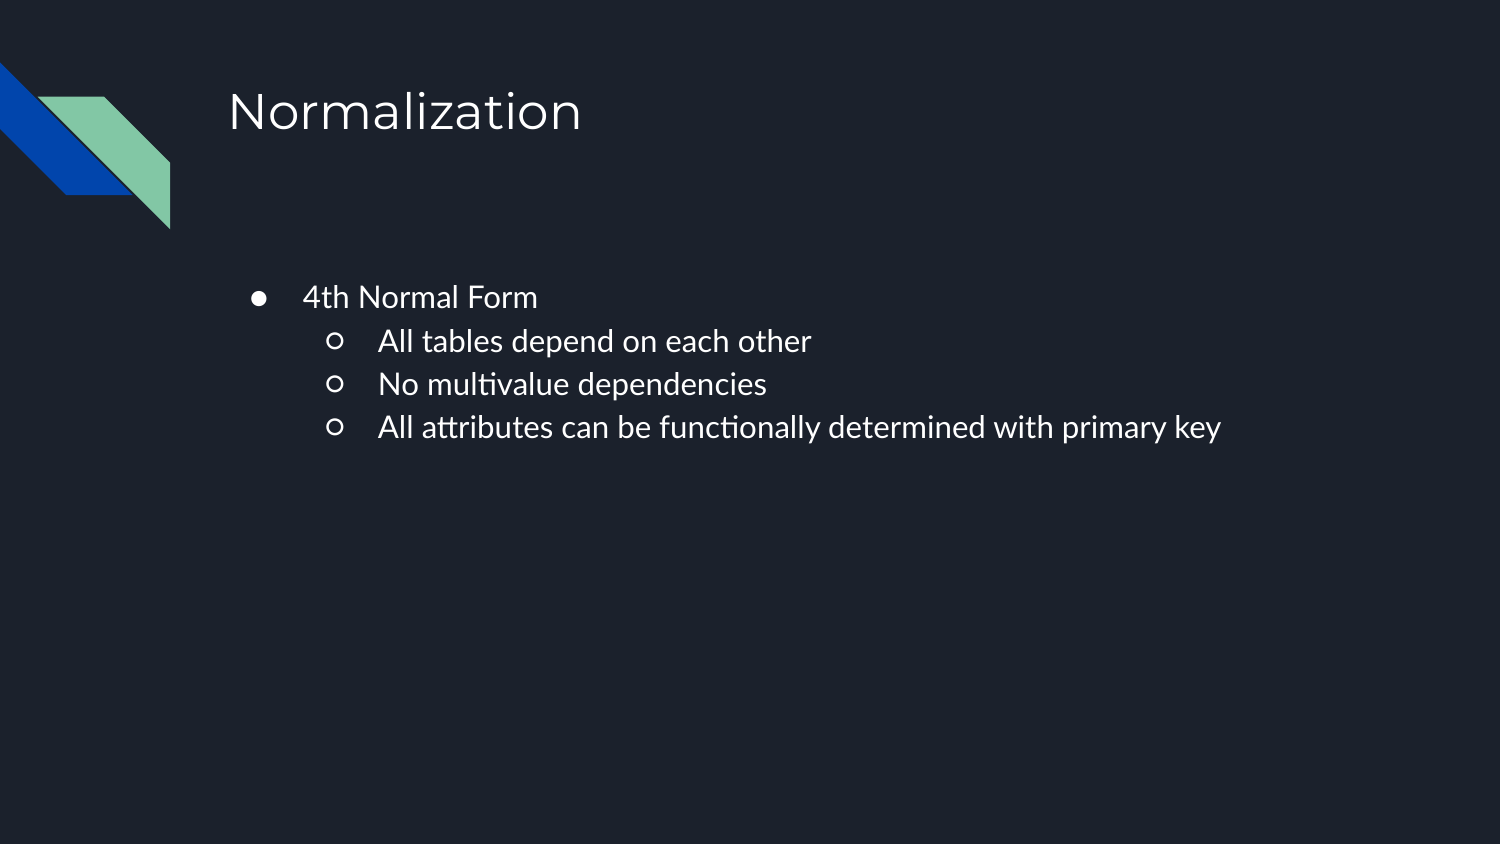

# Normalization
4th Normal Form
All tables depend on each other
No multivalue dependencies
All attributes can be functionally determined with primary key